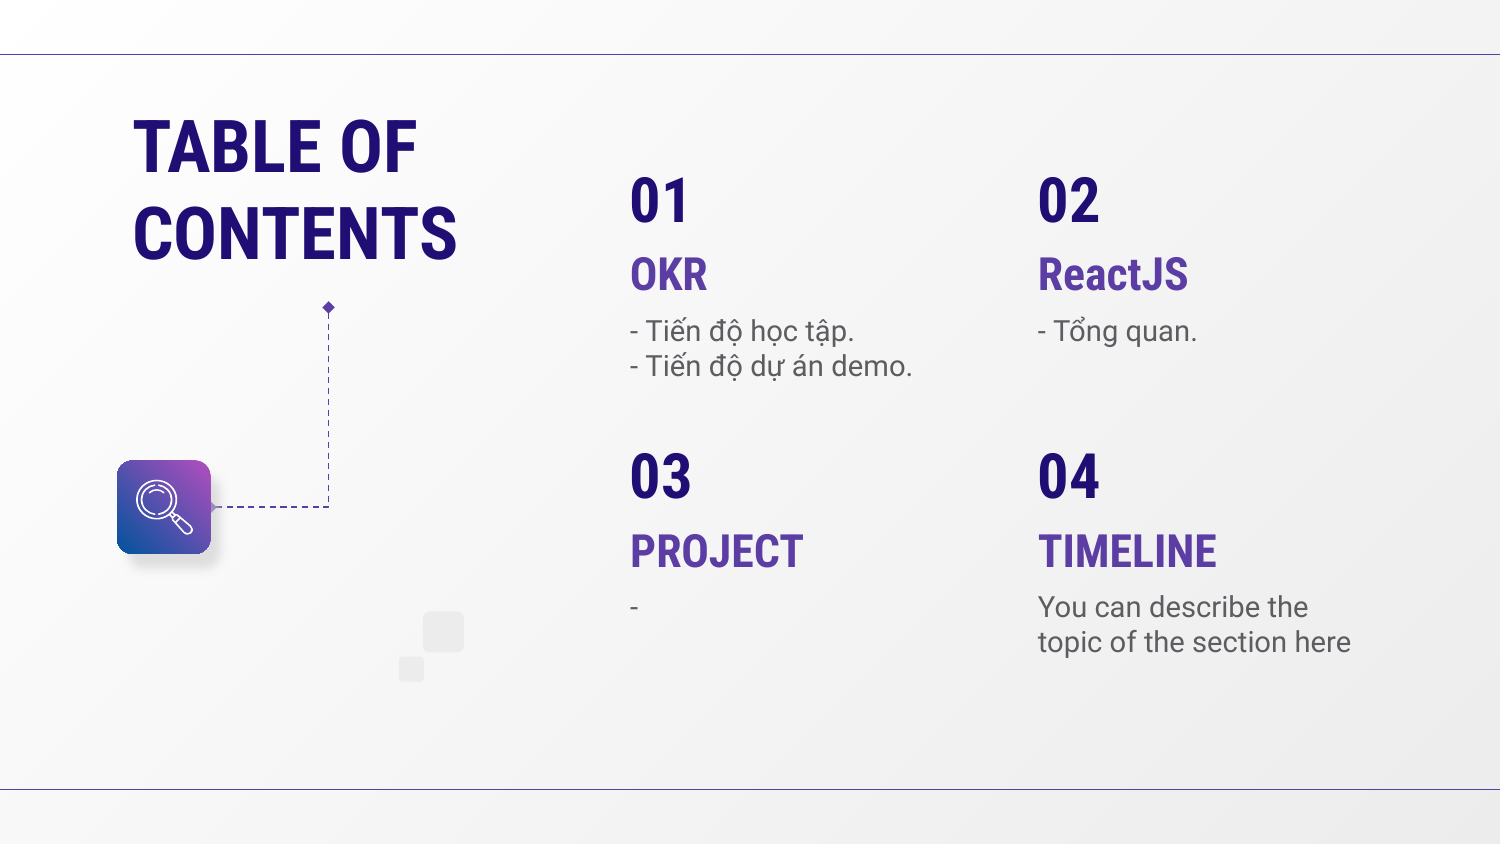

TABLE OF CONTENTS
01
02
# OKR
ReactJS
- Tiến độ học tập.
- Tiến độ dự án demo.
- Tổng quan.

03
04

PROJECT
TIMELINE
-
You can describe the topic of the section here